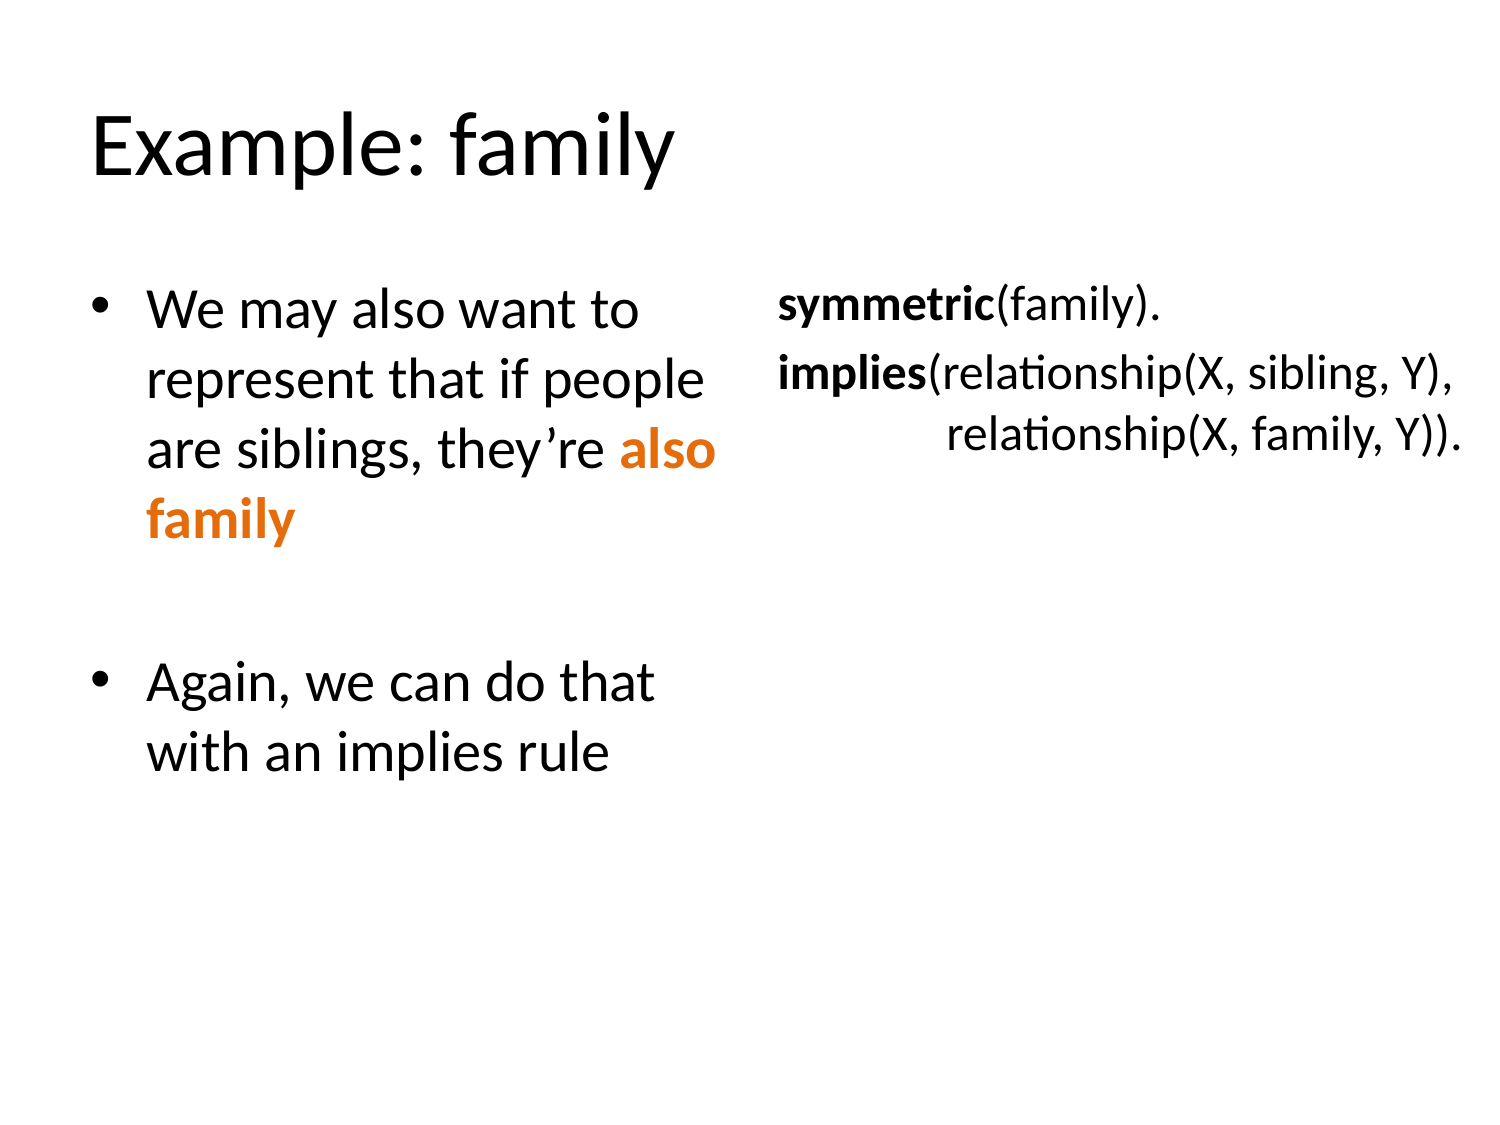

# Example: family
We may also want to represent that if people are siblings, they’re also family

Again, we can do that with an implies rule
symmetric(family).
implies(relationship(X, sibling, Y),
               relationship(X, family, Y)).